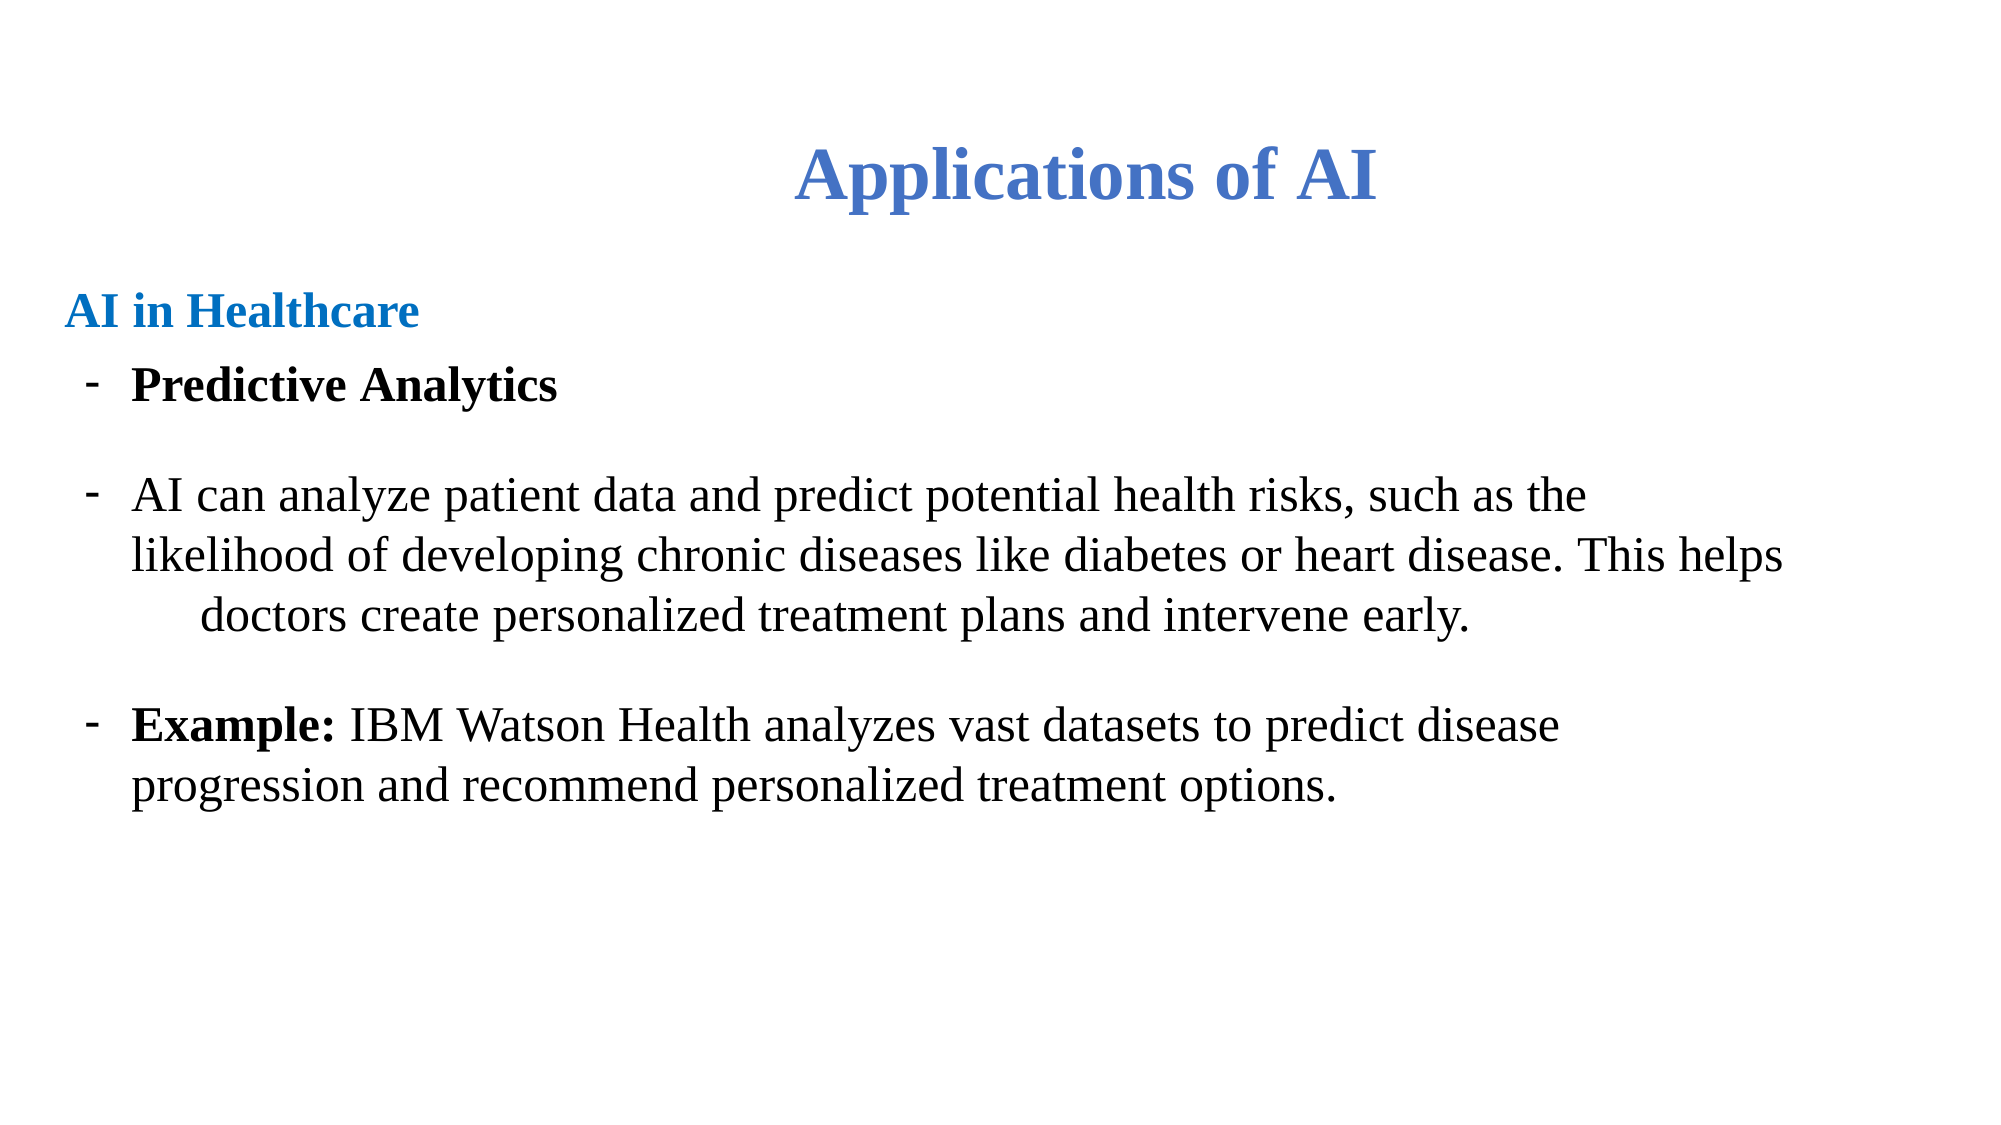

# Applications of AI
AI in Healthcare
Predictive Analytics
AI can analyze patient data and predict potential health risks, such as the 	likelihood of developing chronic diseases like diabetes or heart disease. This helps 	doctors create personalized treatment plans and intervene early.
Example: IBM Watson Health analyzes vast datasets to predict disease
progression and recommend personalized treatment options.